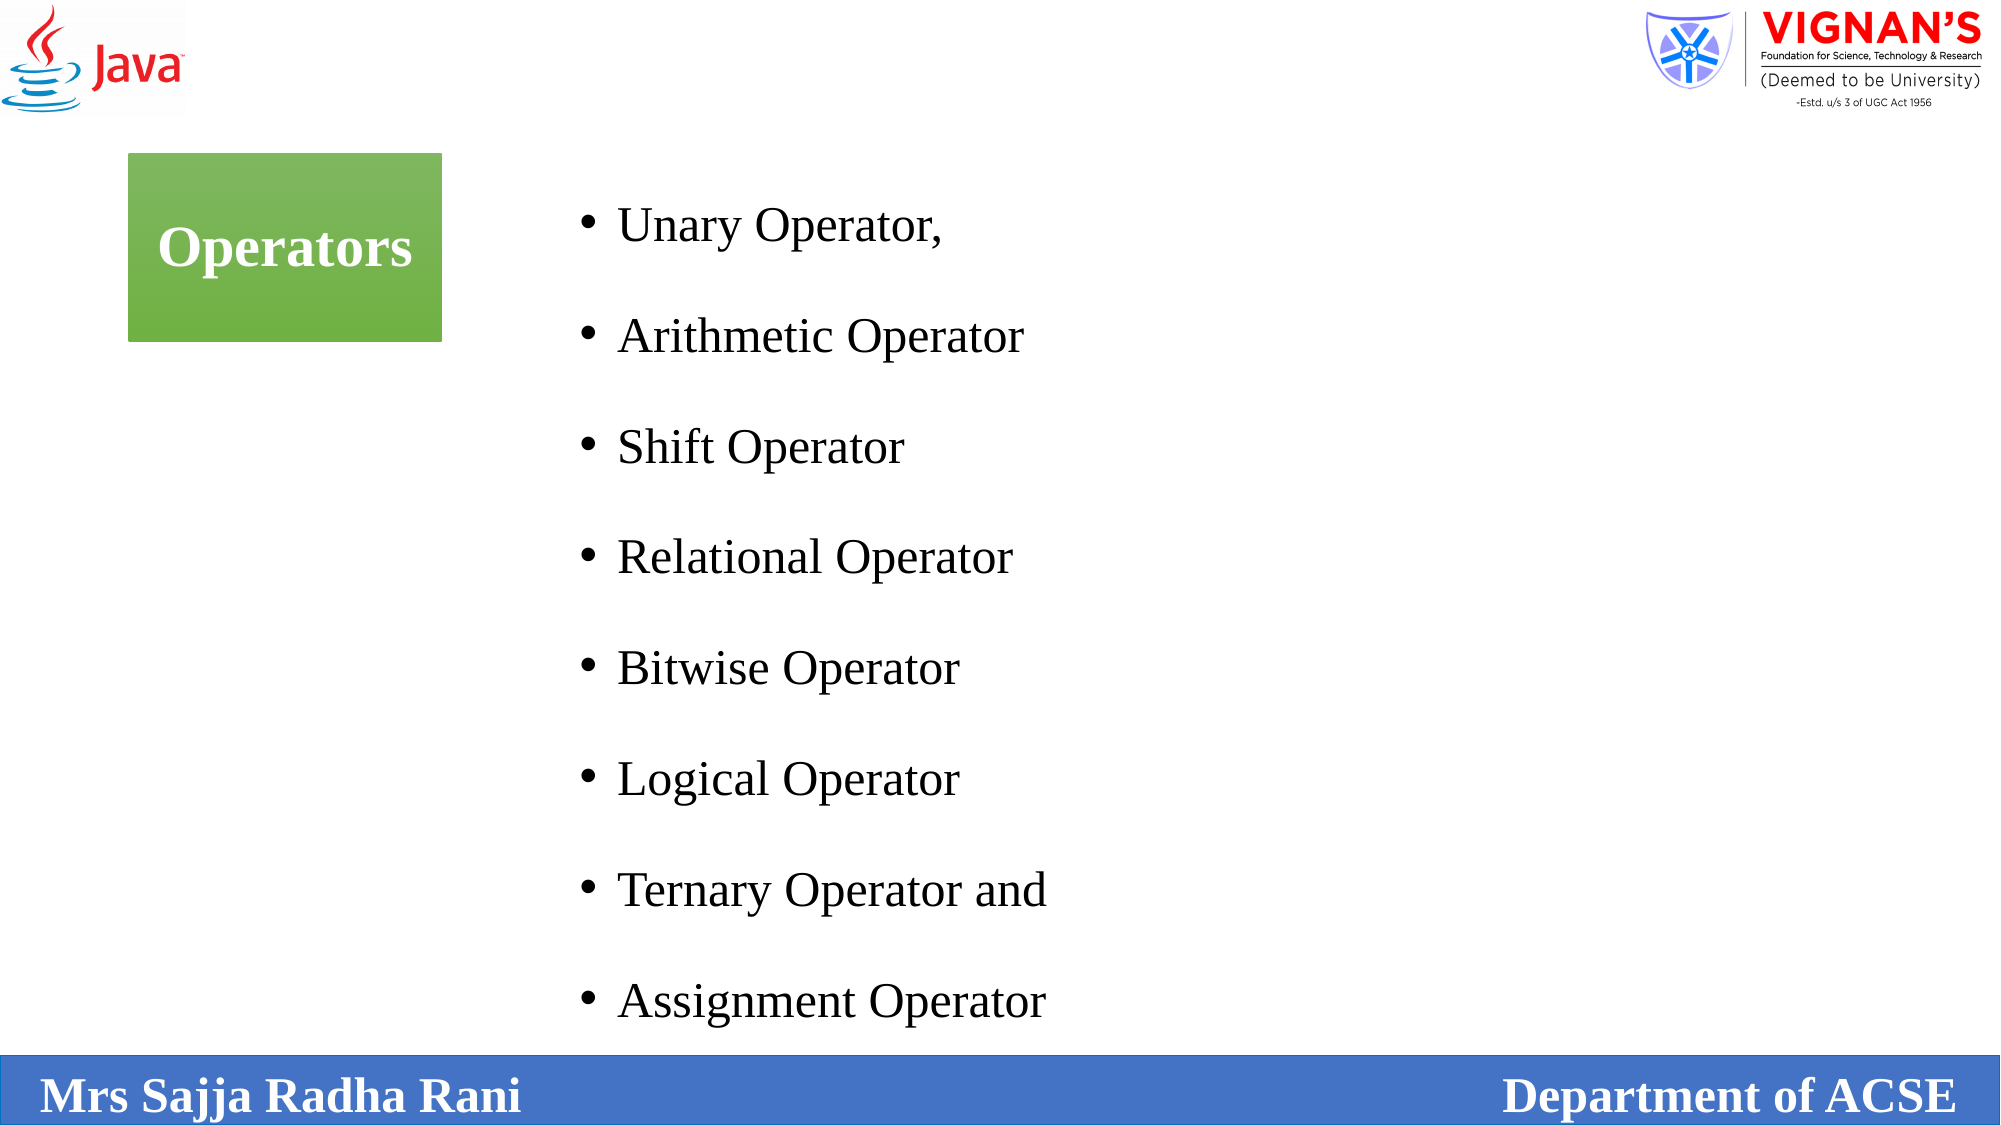

Operators
Unary Operator,
Arithmetic Operator
Shift Operator
Relational Operator
Bitwise Operator
Logical Operator
Ternary Operator and
Assignment Operator